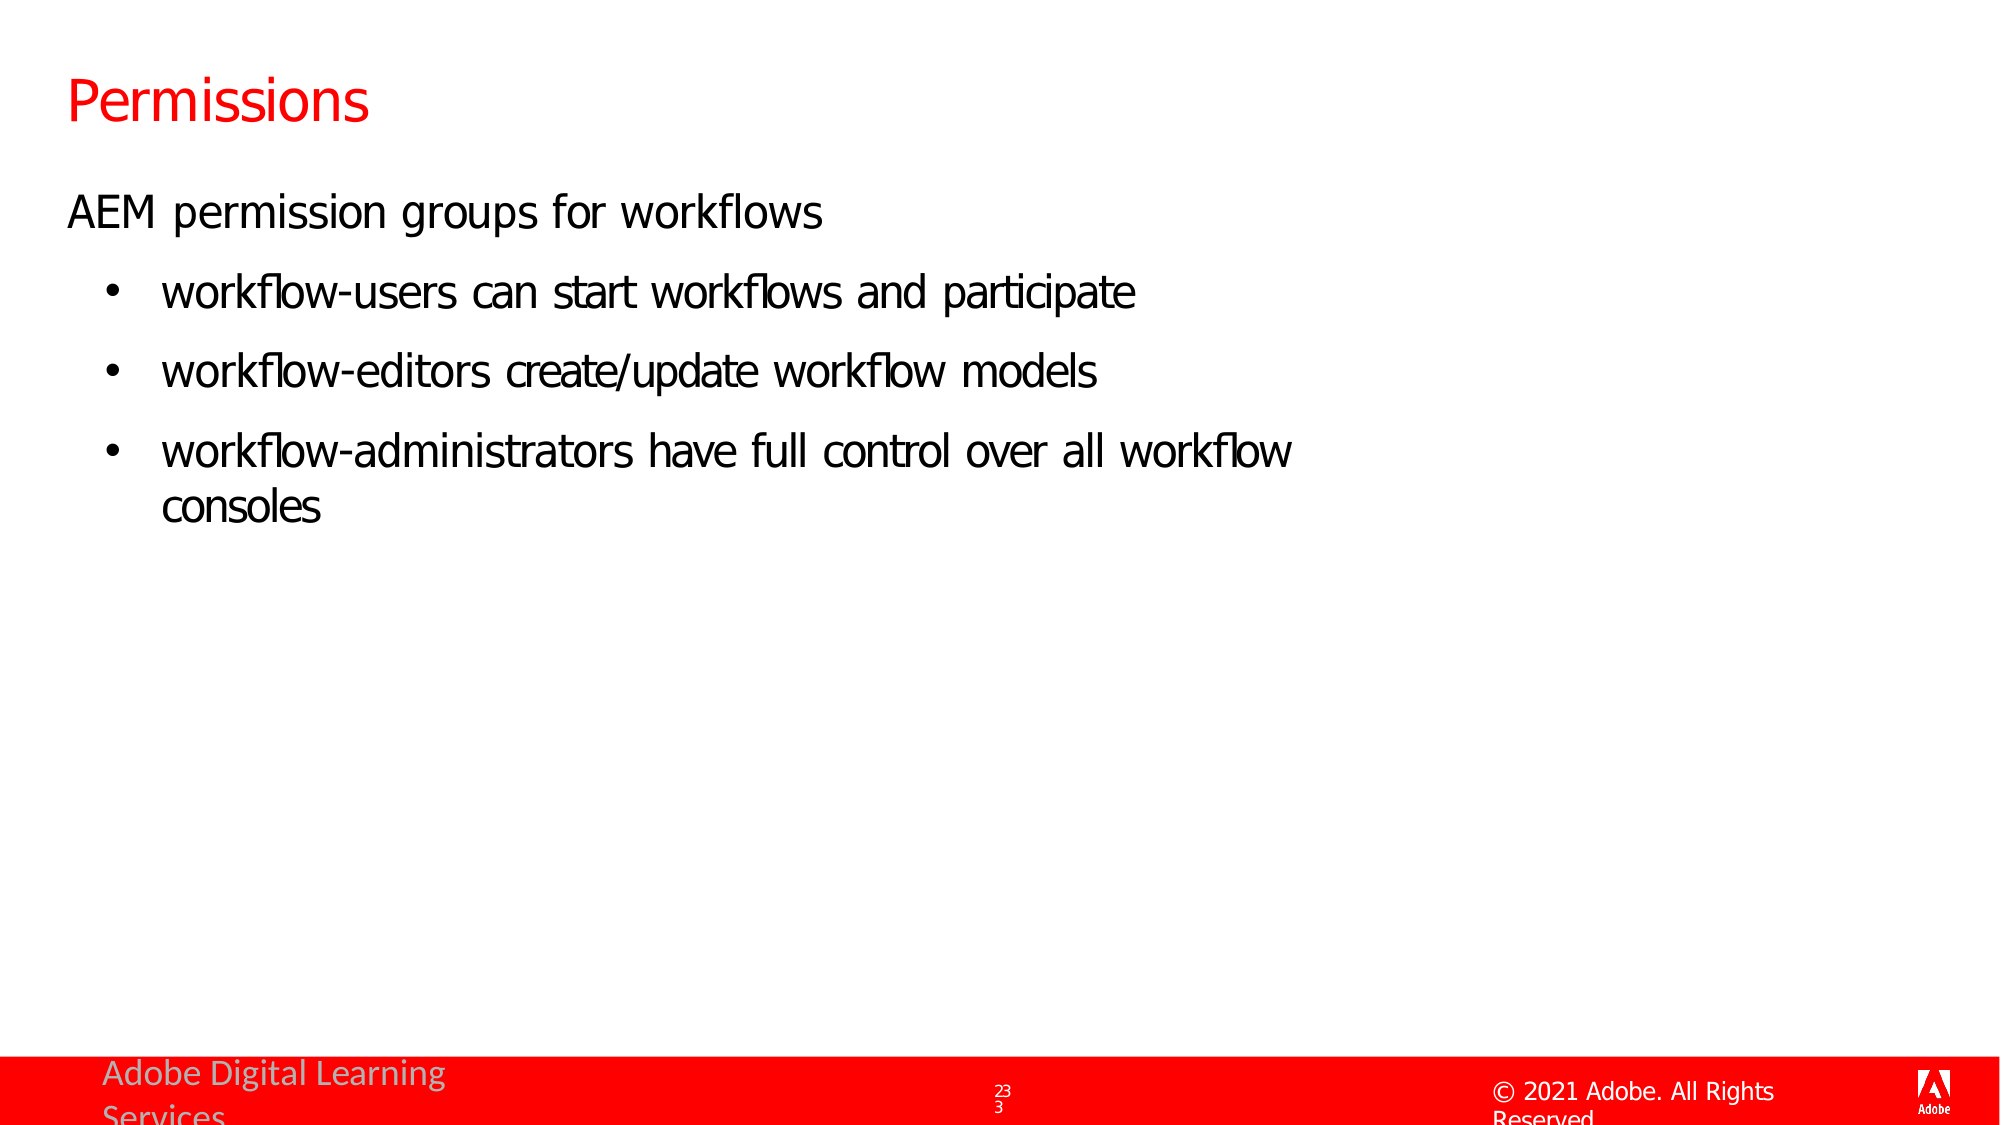

# Permissions
AEM permission groups for workflows
workflow-users can start workflows and participate
workflow-editors create/update workflow models
workflow-administrators have full control over all workflow consoles
Adobe Digital Learning Services
© 2021 Adobe. All Rights Reserved
233